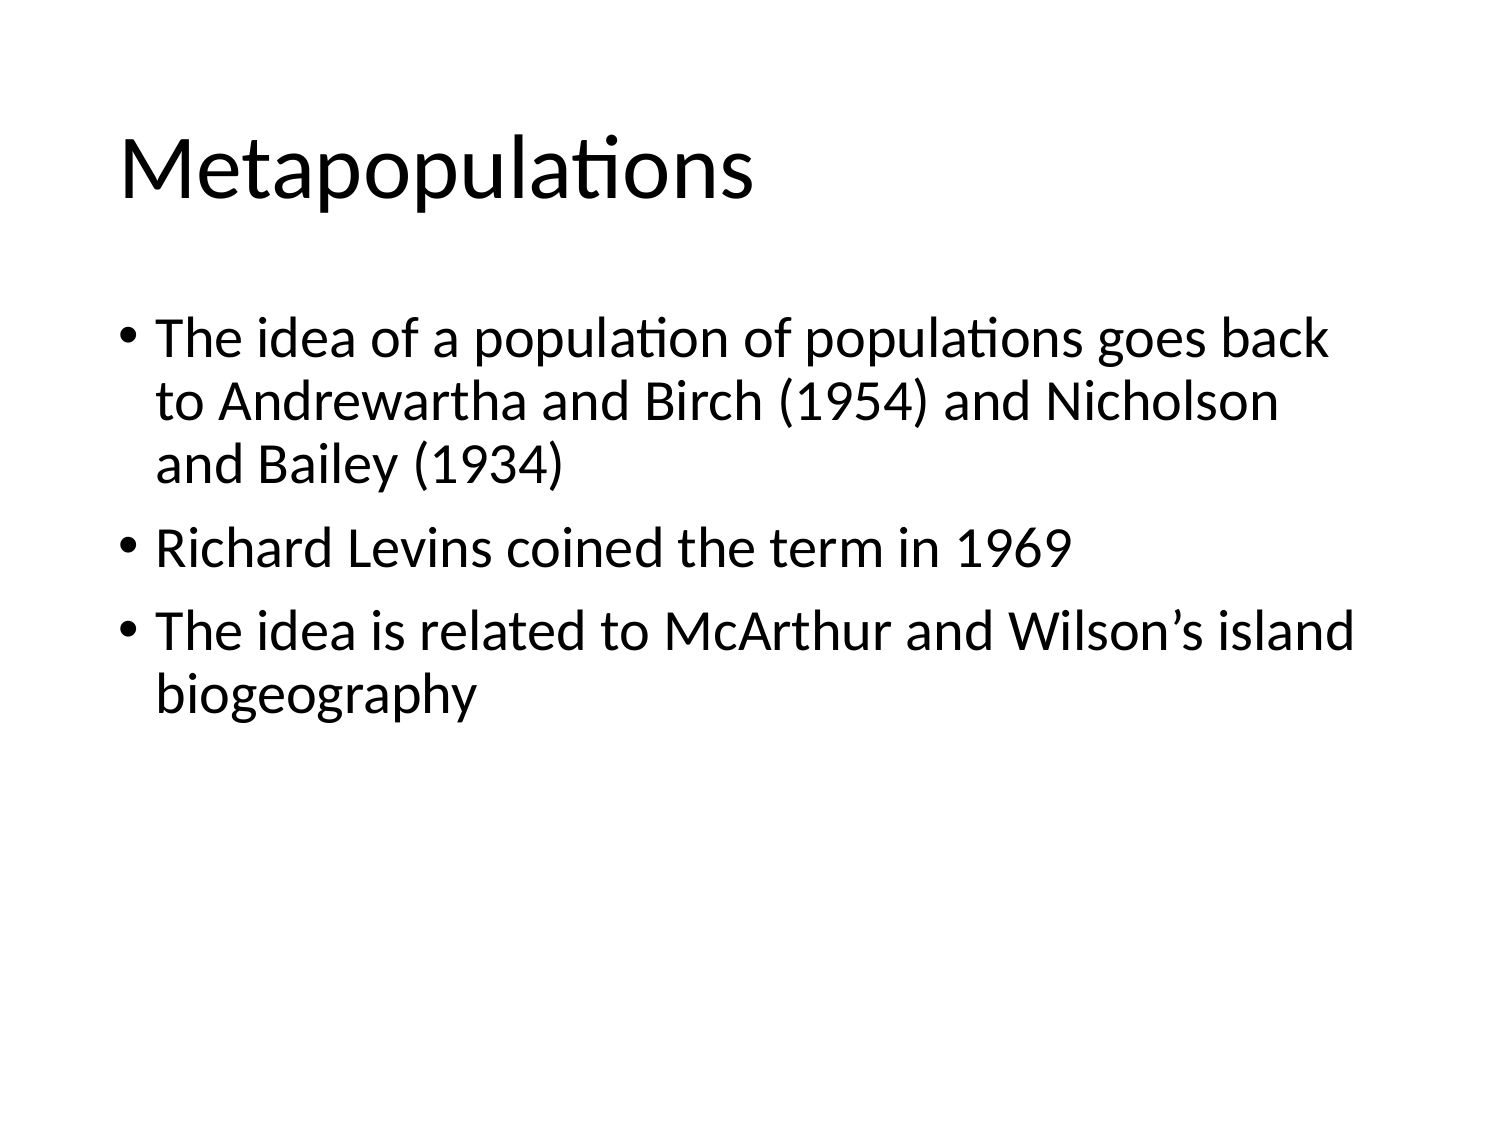

# Metapopulations
The idea of a population of populations goes back to Andrewartha and Birch (1954) and Nicholson and Bailey (1934)
Richard Levins coined the term in 1969
The idea is related to McArthur and Wilson’s island biogeography